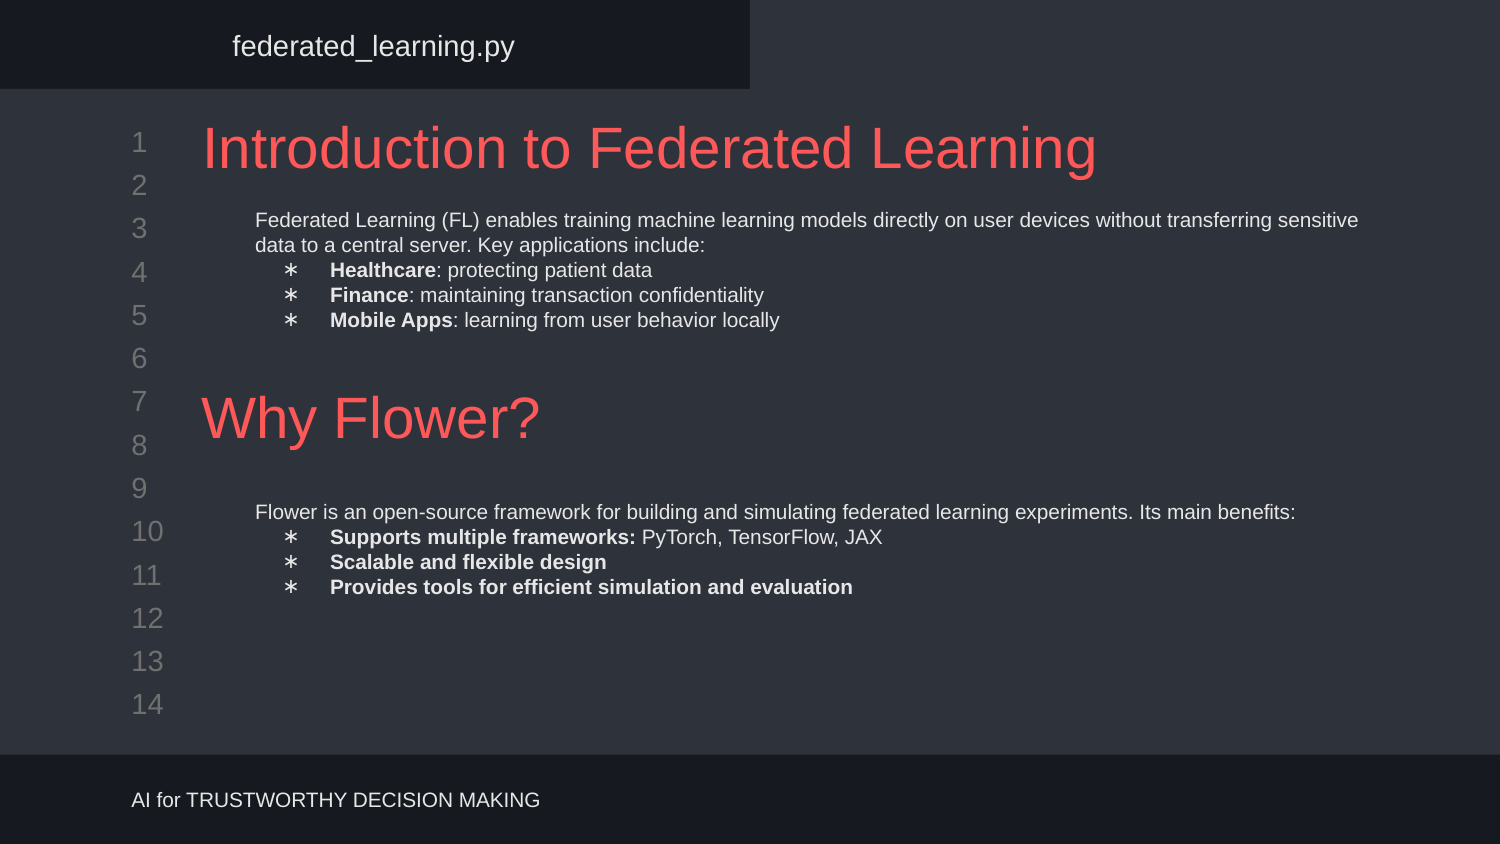

federated_learning.py
# Introduction to Federated Learning
Federated Learning (FL) enables training machine learning models directly on user devices without transferring sensitive data to a central server. Key applications include:
Healthcare: protecting patient data
Finance: maintaining transaction confidentiality
Mobile Apps: learning from user behavior locally
Why Flower?
Flower is an open-source framework for building and simulating federated learning experiments. Its main benefits:
Supports multiple frameworks: PyTorch, TensorFlow, JAX
Scalable and flexible design
Provides tools for efficient simulation and evaluation
AI for TRUSTWORTHY DECISION MAKING